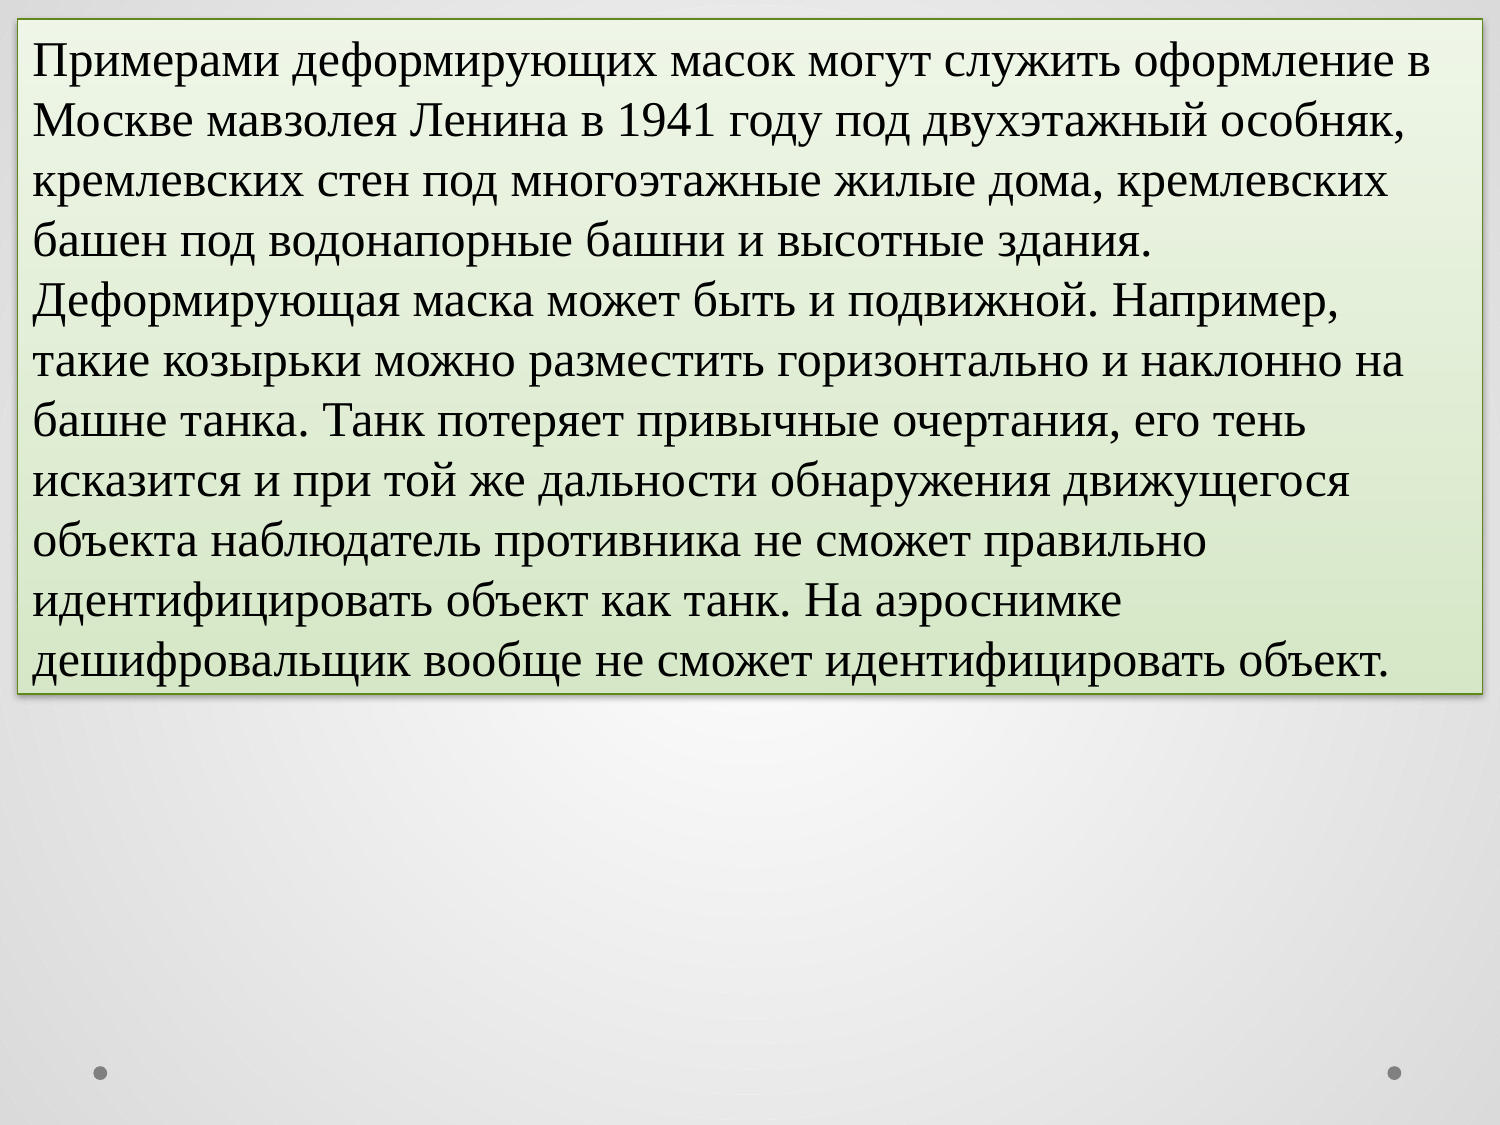

Примерами деформирующих масок могут служить оформление в Москве мавзолея Ленина в 1941 году под двухэтажный особняк, кремлевских стен под многоэтажные жилые дома, кремлевских башен под водонапорные башни и высотные здания. Деформирующая маска может быть и подвижной. Например, такие козырьки можно разместить горизонтально и наклонно на башне танка. Танк потеряет привычные очертания, его тень исказится и при той же дальности обнаружения движущегося объекта наблюдатель противника не сможет правильно идентифицировать объект как танк. На аэроснимке дешифровальщик вообще не сможет идентифицировать объект.